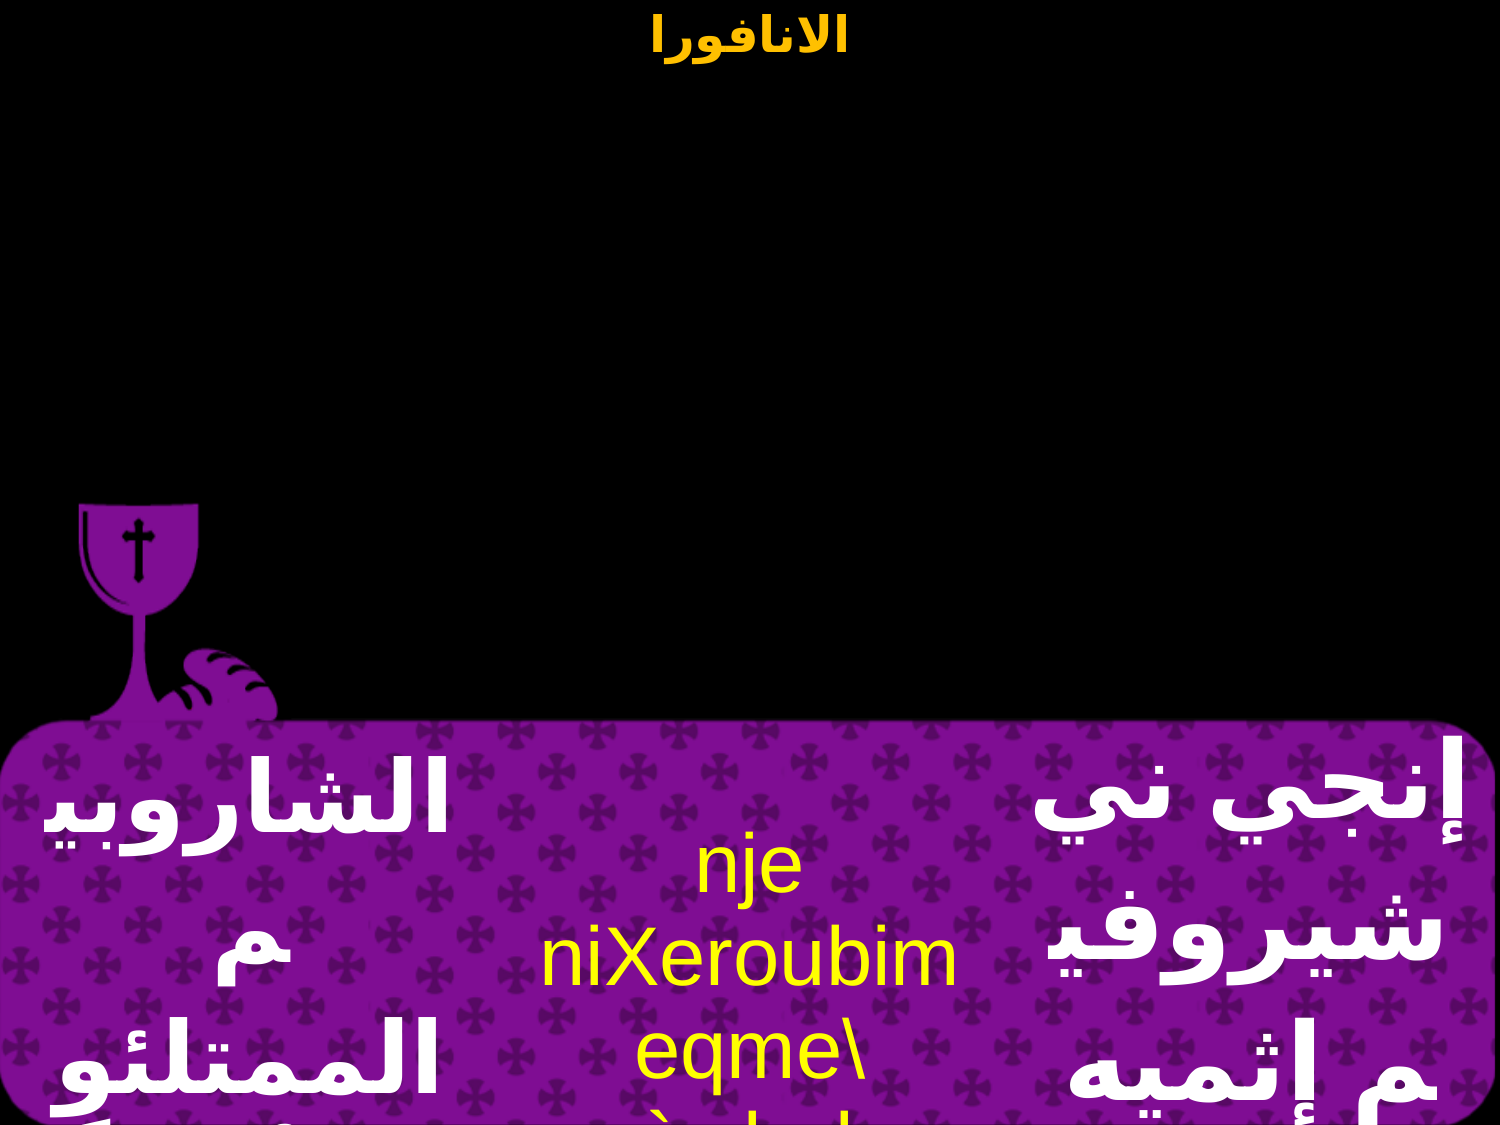

| الشاروبيم الممتلئون أعيناً | nje niXeroubim eqme\ `mbal | إنجي ني شيروفيم إثميه إمفال |
| --- | --- | --- |